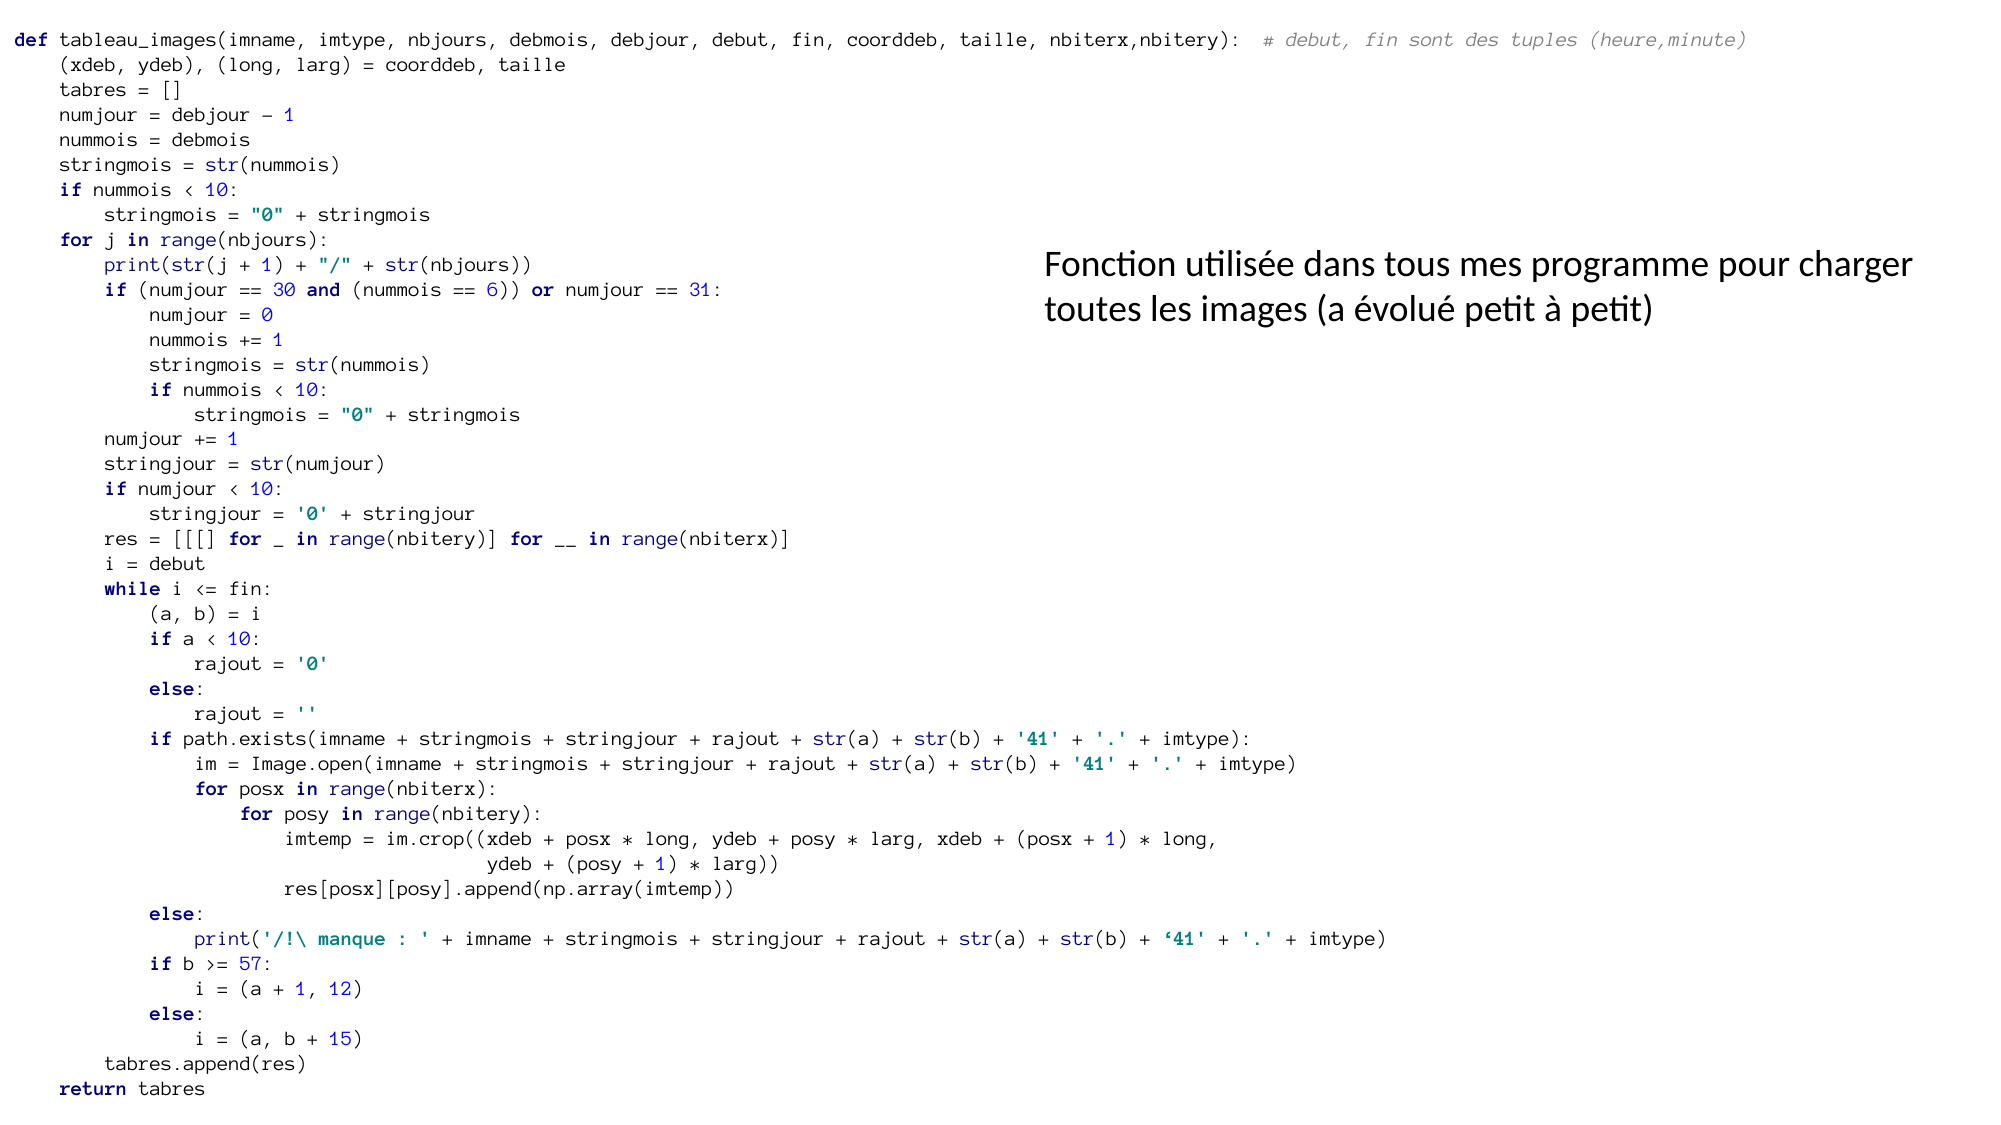

def tableau_images(imname, imtype, nbjours, debmois, debjour, debut, fin, coorddeb, taille, nbiterx,nbitery):  # debut, fin sont des tuples (heure,minute)
    (xdeb, ydeb), (long, larg) = coorddeb, taille
    tabres = []
    numjour = debjour - 1
    nummois = debmois
    stringmois = str(nummois)
    if nummois < 10:
        stringmois = "0" + stringmois
    for j in range(nbjours):
        print(str(j + 1) + "/" + str(nbjours))
        if (numjour == 30 and (nummois == 6)) or numjour == 31:
            numjour = 0
            nummois += 1
            stringmois = str(nummois)
            if nummois < 10:
                stringmois = "0" + stringmois
        numjour += 1
        stringjour = str(numjour)
        if numjour < 10:
            stringjour = '0' + stringjour
        res = [[[] for _ in range(nbitery)] for __ in range(nbiterx)]
        i = debut
        while i <= fin:
            (a, b) = i
            if a < 10:
                rajout = '0'
            else:
                rajout = ''
            if path.exists(imname + stringmois + stringjour + rajout + str(a) + str(b) + '41' + '.' + imtype):
                im = Image.open(imname + stringmois + stringjour + rajout + str(a) + str(b) + '41' + '.' + imtype)
                for posx in range(nbiterx):
                    for posy in range(nbitery):
                        imtemp = im.crop((xdeb + posx * long, ydeb + posy * larg, xdeb + (posx + 1) * long,
                                          ydeb + (posy + 1) * larg))
                        res[posx][posy].append(np.array(imtemp))
            else:
                print('/!\ manque : ' + imname + stringmois + stringjour + rajout + str(a) + str(b) + ‘41' + '.' + imtype)
            if b >= 57:
                i = (a + 1, 12)
            else:
                i = (a, b + 15)
        tabres.append(res)
    return tabres
Fonction utilisée dans tous mes programme pour charger toutes les images (a évolué petit à petit)